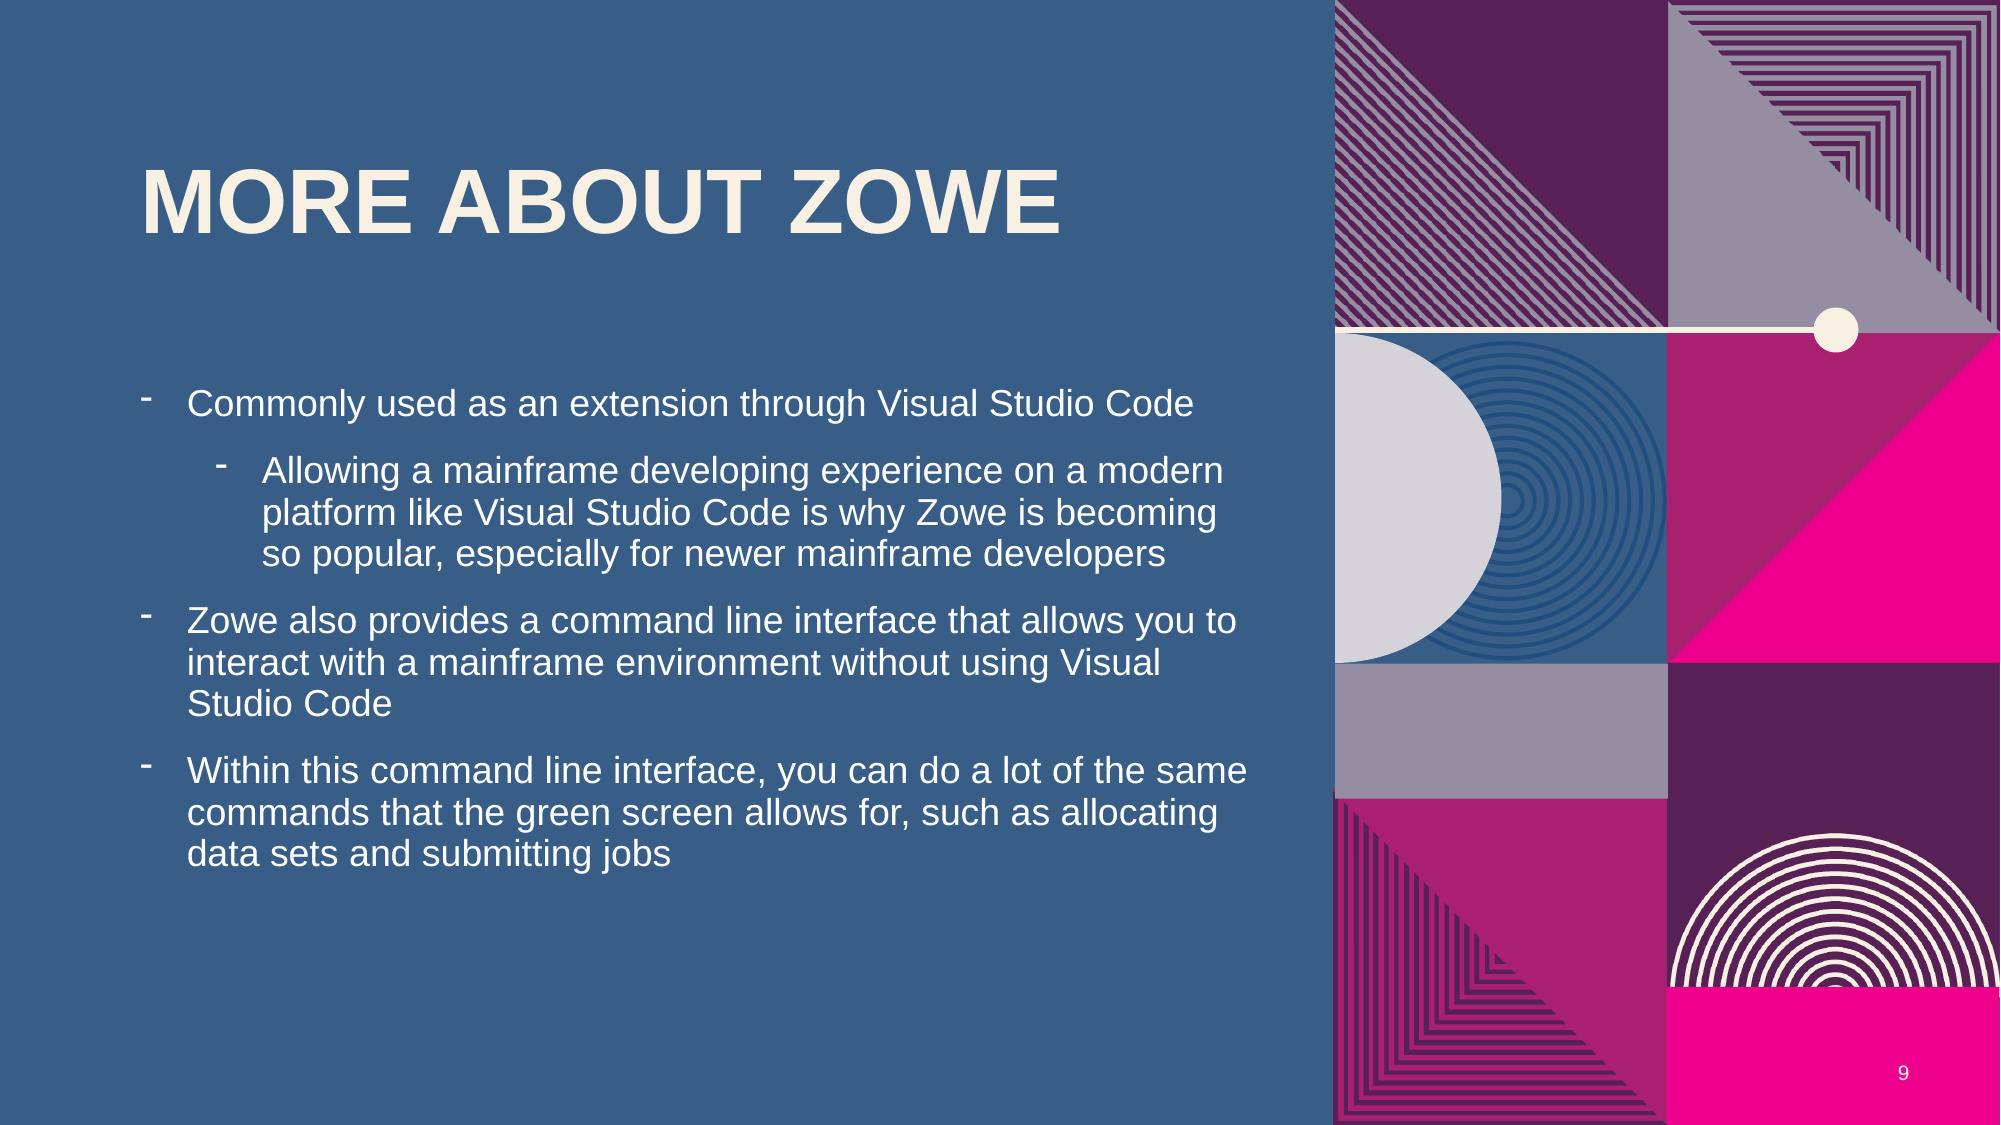

# More about zowe
Commonly used as an extension through Visual Studio Code
Allowing a mainframe developing experience on a modern platform like Visual Studio Code is why Zowe is becoming so popular, especially for newer mainframe developers
Zowe also provides a command line interface that allows you to interact with a mainframe environment without using Visual Studio Code
Within this command line interface, you can do a lot of the same commands that the green screen allows for, such as allocating data sets and submitting jobs
9